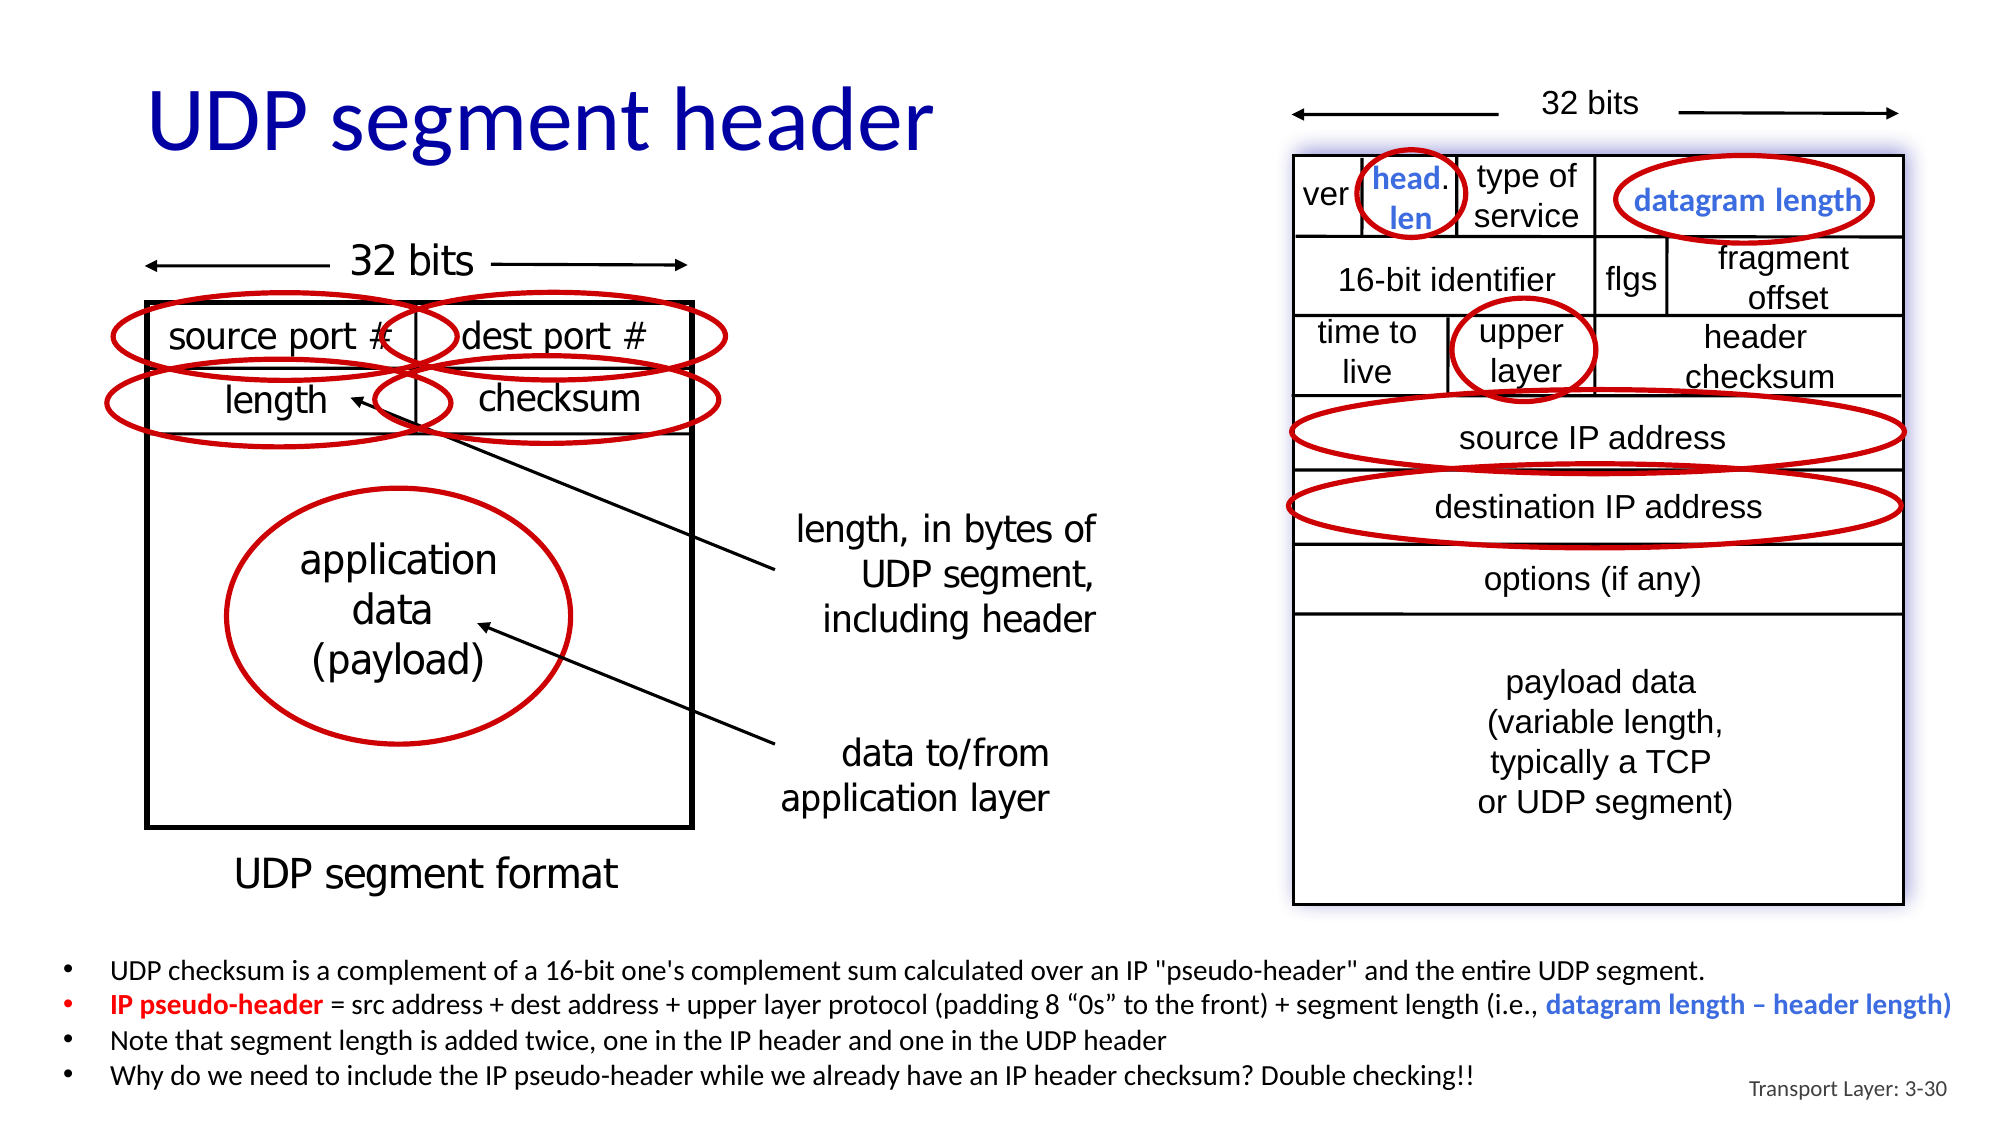

# UDP segment header
32 bits

type of
service
head.
len

ver
datagram length
fragment
 offset

flgs
16-bit identifier
upper
 layer
time to
live
header
 checksum

source IP address

destination IP address

options (if any)

payload data
(variable length,
typically a TCP
or UDP segment)

32 bits

source port #
dest port #

checksum

length

length, in bytes of UDP segment, including header
application
data
(payload)

data to/from application layer
UDP segment format
UDP checksum is a complement of a 16-bit one's complement sum calculated over an IP "pseudo-header" and the entire UDP segment.
IP pseudo-header = src address + dest address + upper layer protocol (padding 8 “0s” to the front) + segment length (i.e., datagram length – header length)
Note that segment length is added twice, one in the IP header and one in the UDP header
Why do we need to include the IP pseudo-header while we already have an IP header checksum? Double checking!!
Transport Layer: 3-30